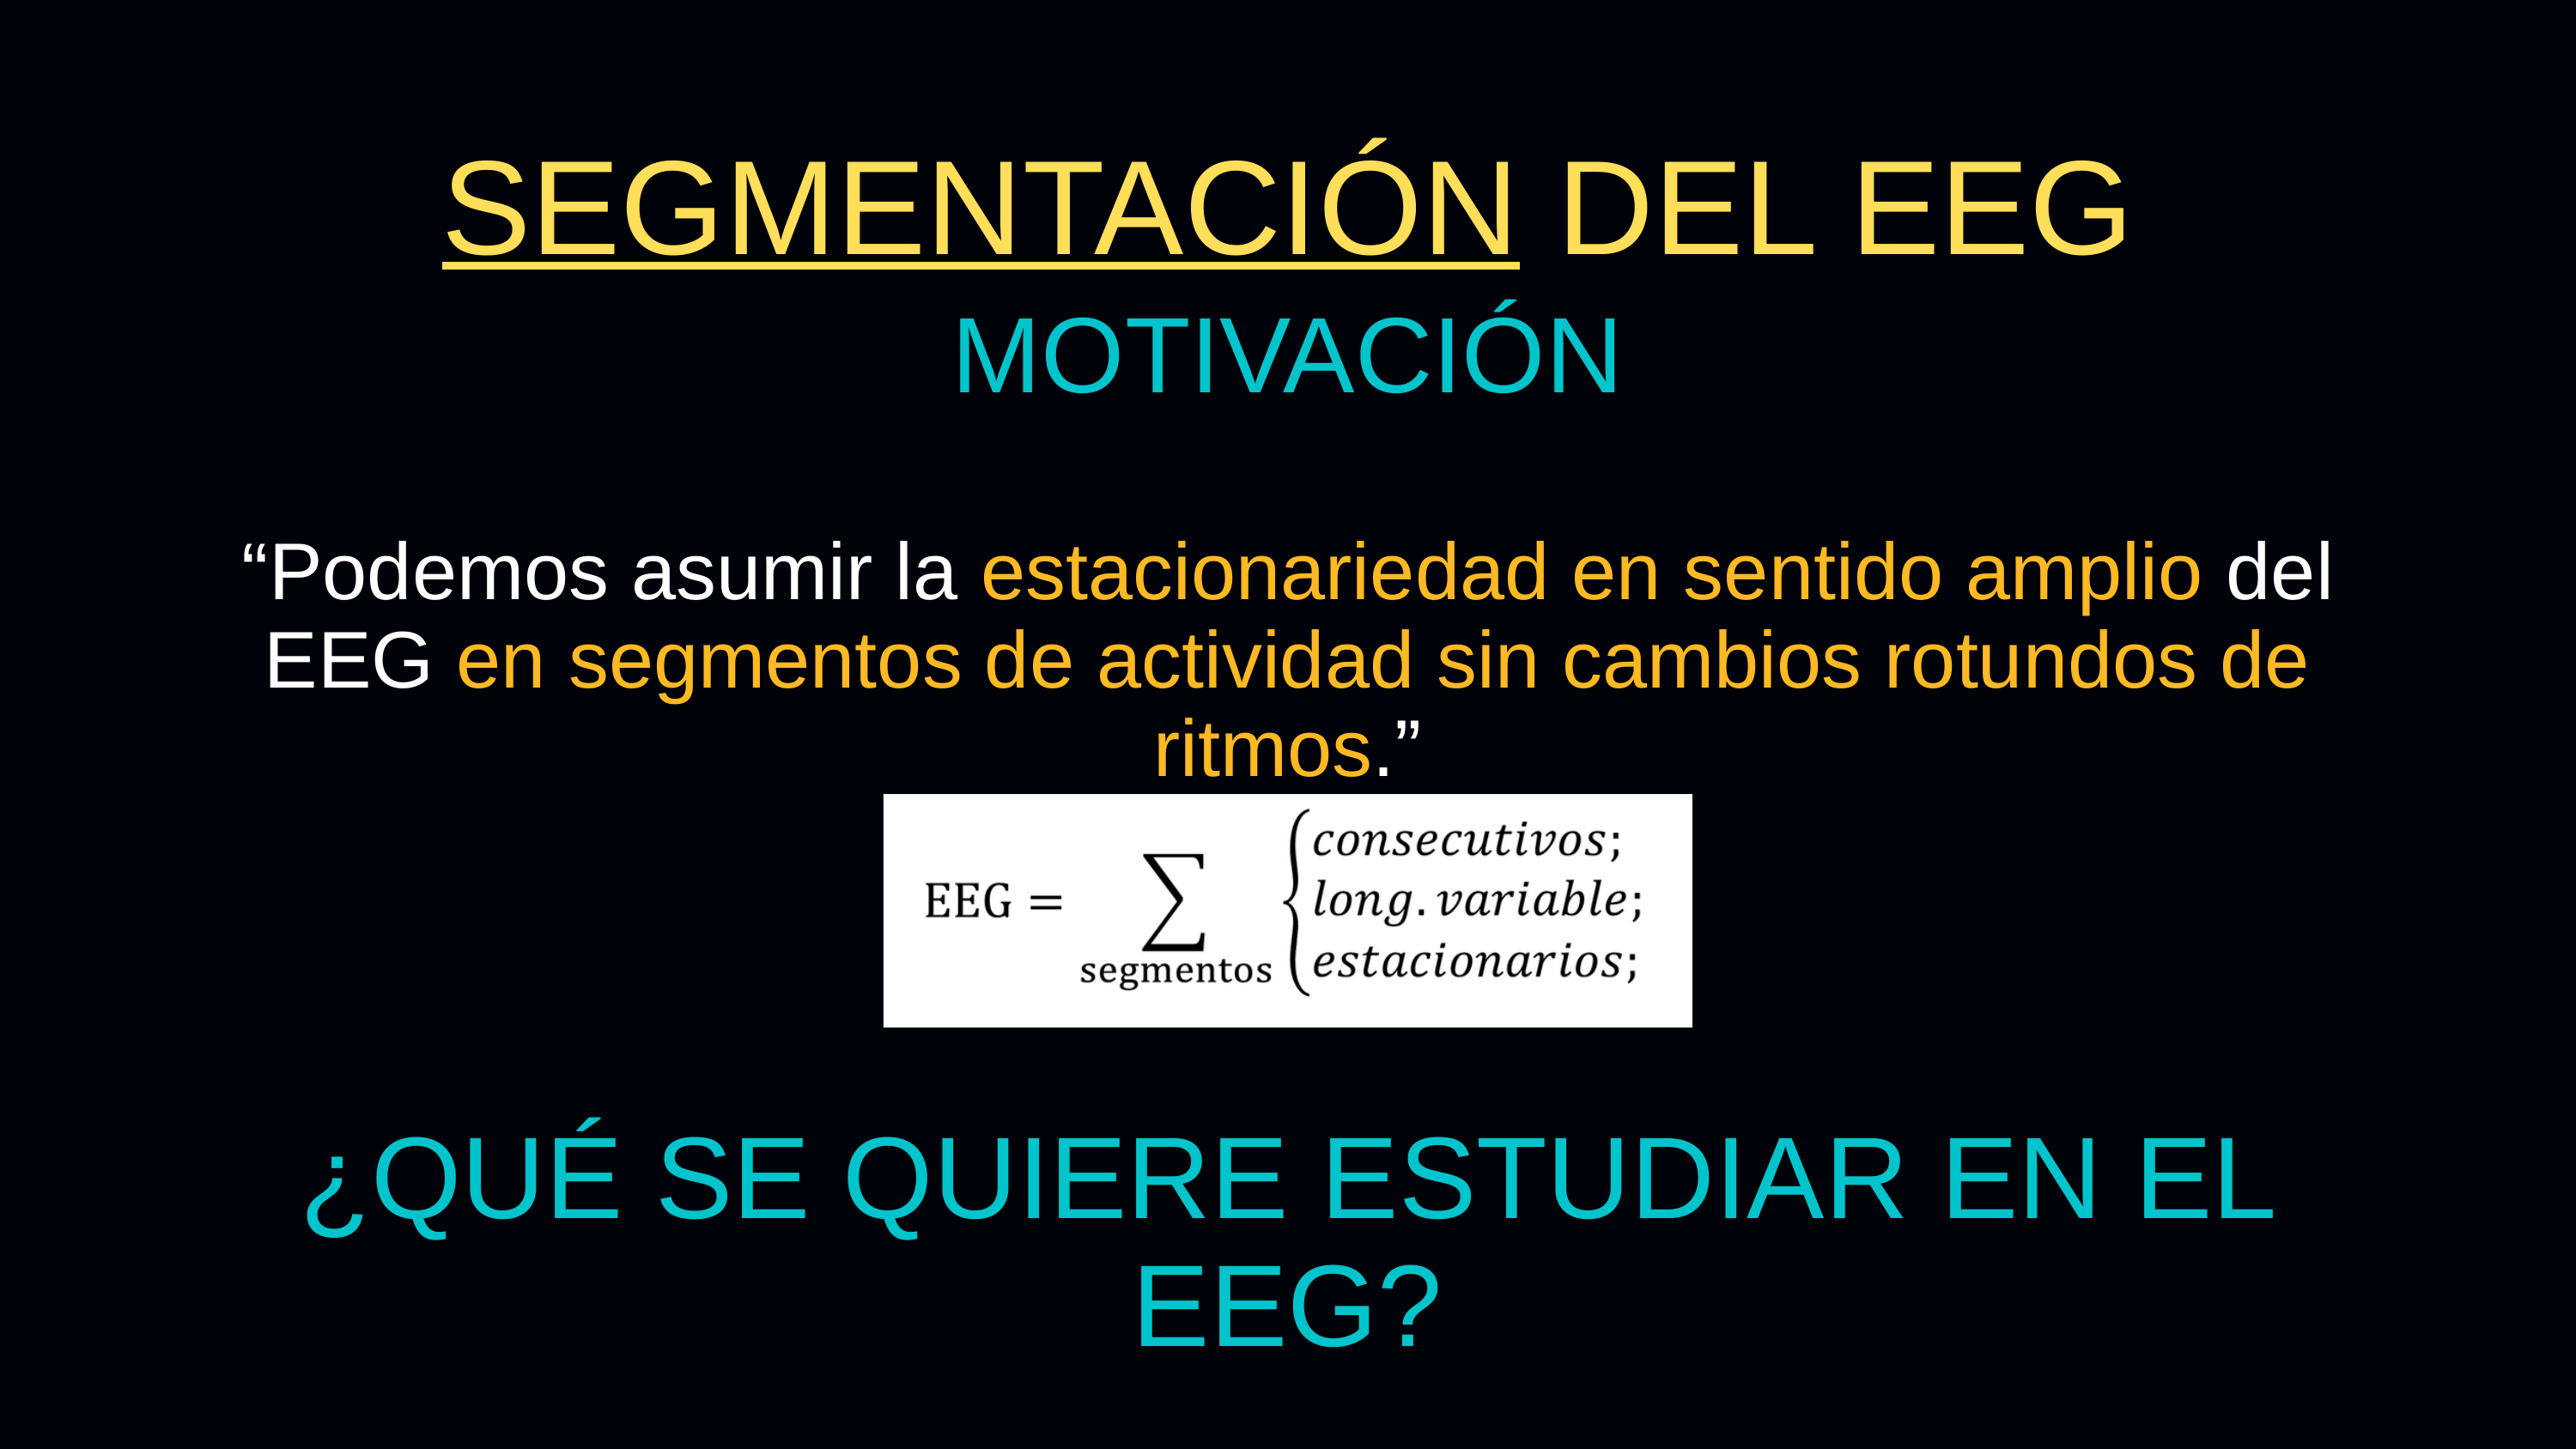

SEGMENTACIÓN DEL EEG
MOTIVACIÓN
“Podemos asumir la estacionariedad en sentido amplio del EEG en segmentos de actividad sin cambios rotundos de ritmos.”

¿QUÉ SE QUIERE ESTUDIAR EN EL EEG?